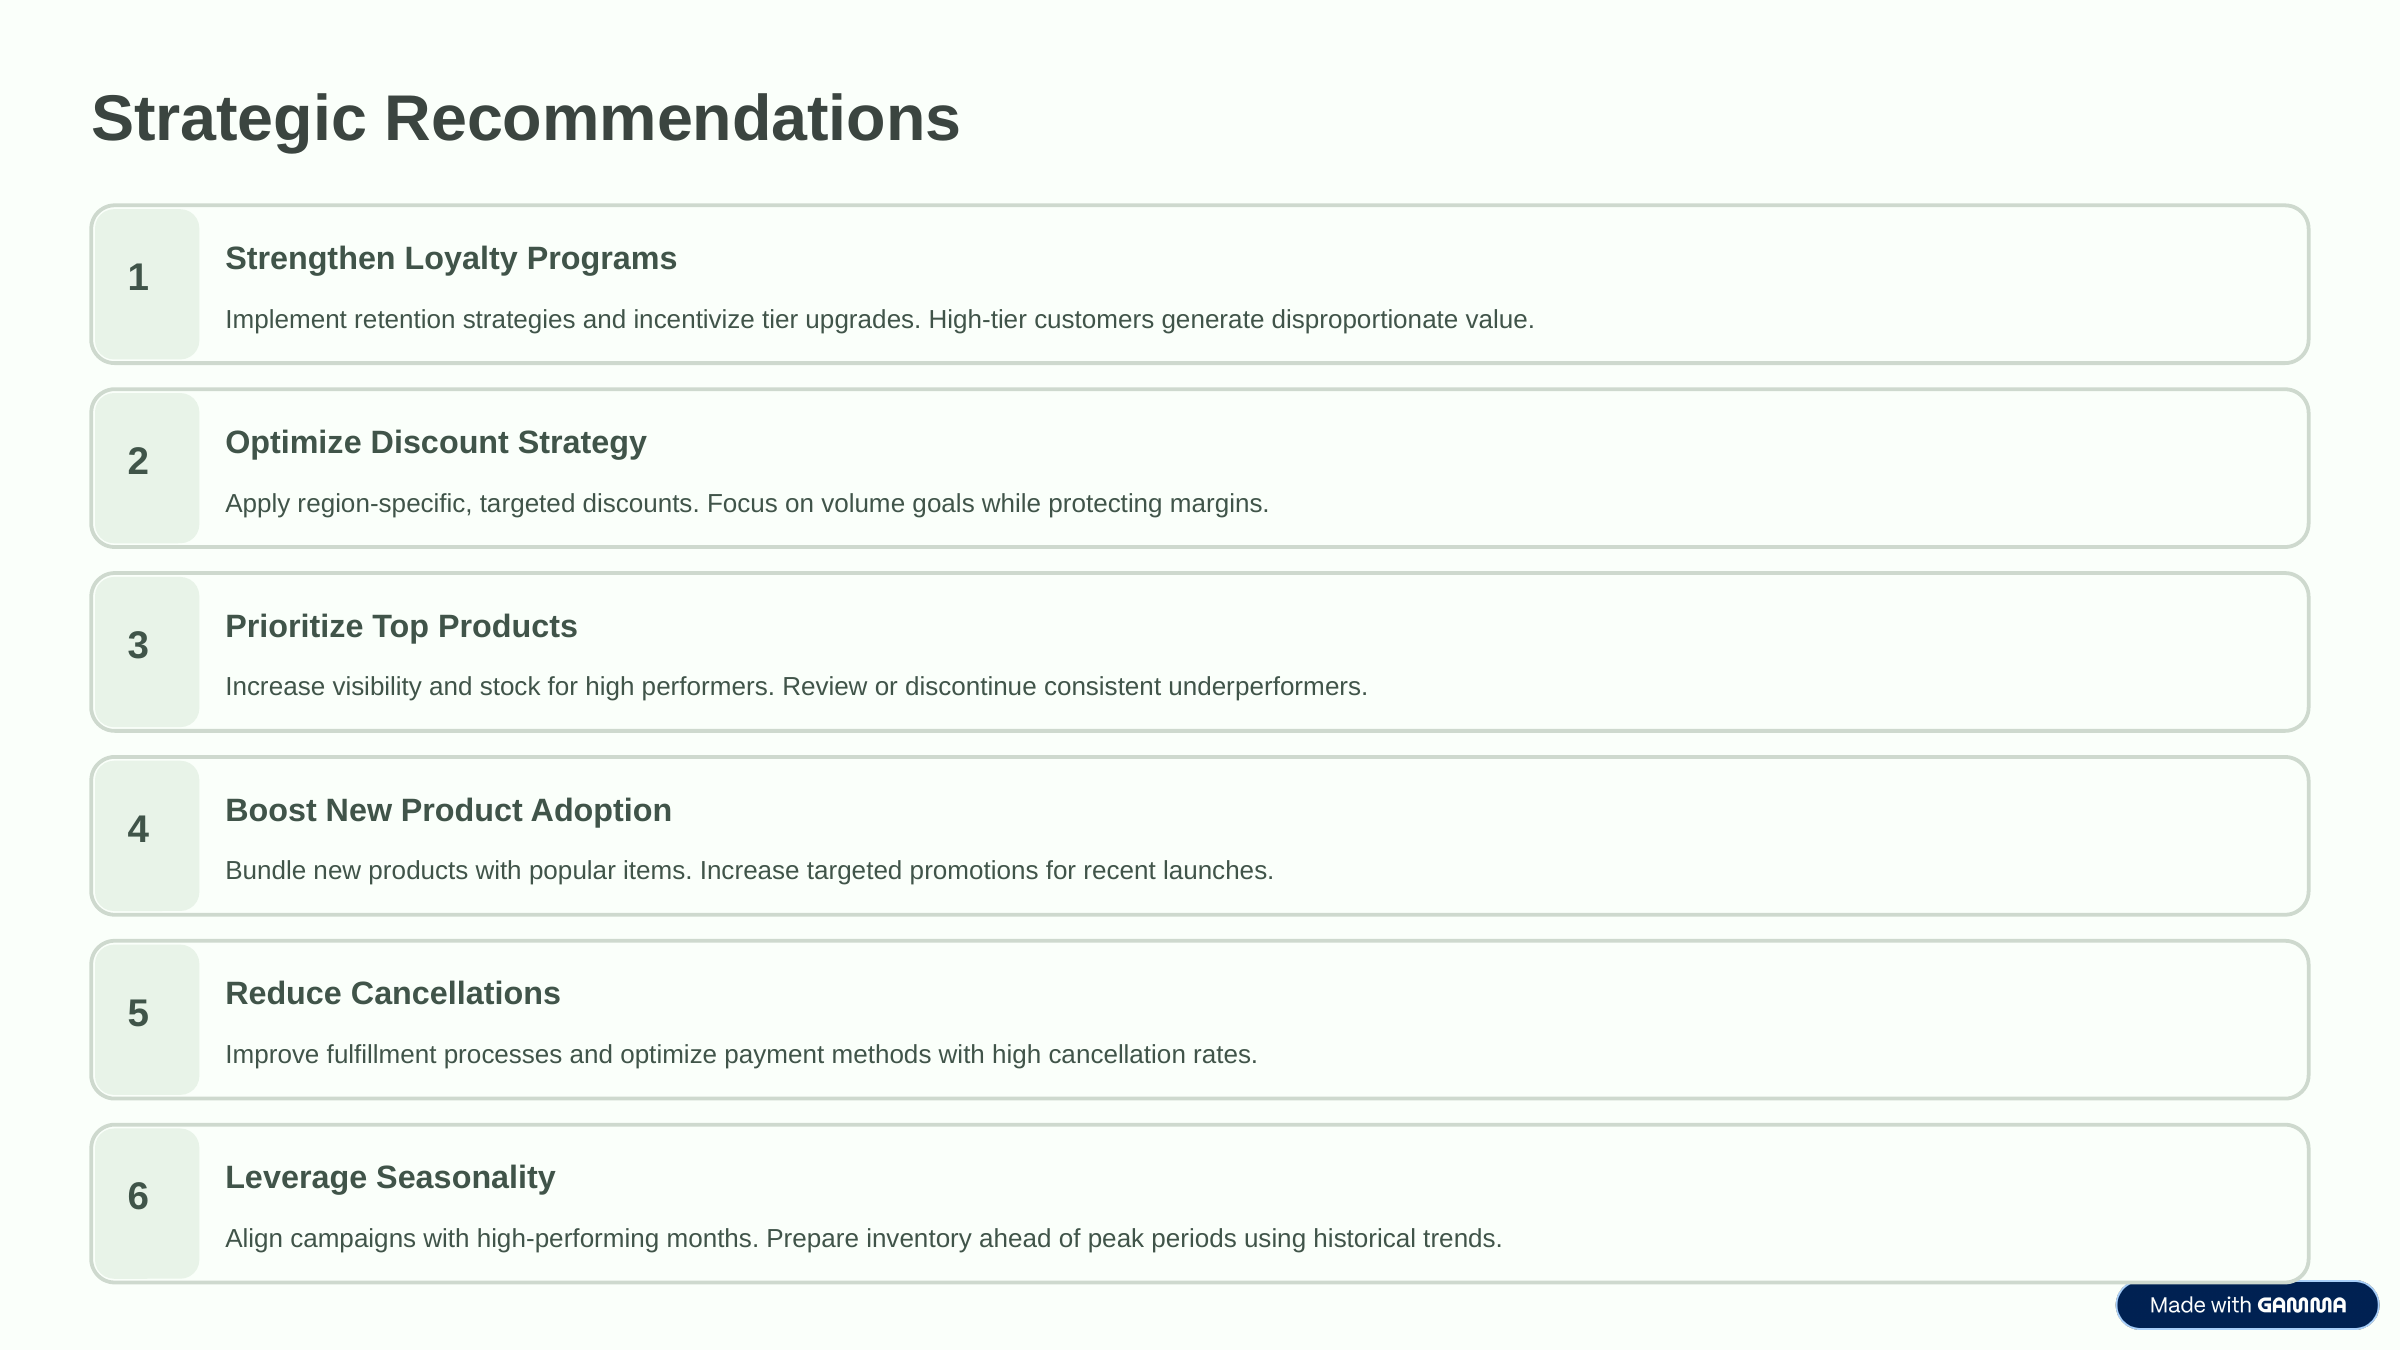

Strategic Recommendations

Strengthen Loyalty Programs
1
Implement retention strategies and incentivize tier upgrades. High-tier customers generate disproportionate value.

Optimize Discount Strategy
2
Apply region-specific, targeted discounts. Focus on volume goals while protecting margins.

Prioritize Top Products
3
Increase visibility and stock for high performers. Review or discontinue consistent underperformers.

Boost New Product Adoption
4
Bundle new products with popular items. Increase targeted promotions for recent launches.

Reduce Cancellations
5
Improve fulfillment processes and optimize payment methods with high cancellation rates.

Leverage Seasonality
6
Align campaigns with high-performing months. Prepare inventory ahead of peak periods using historical trends.